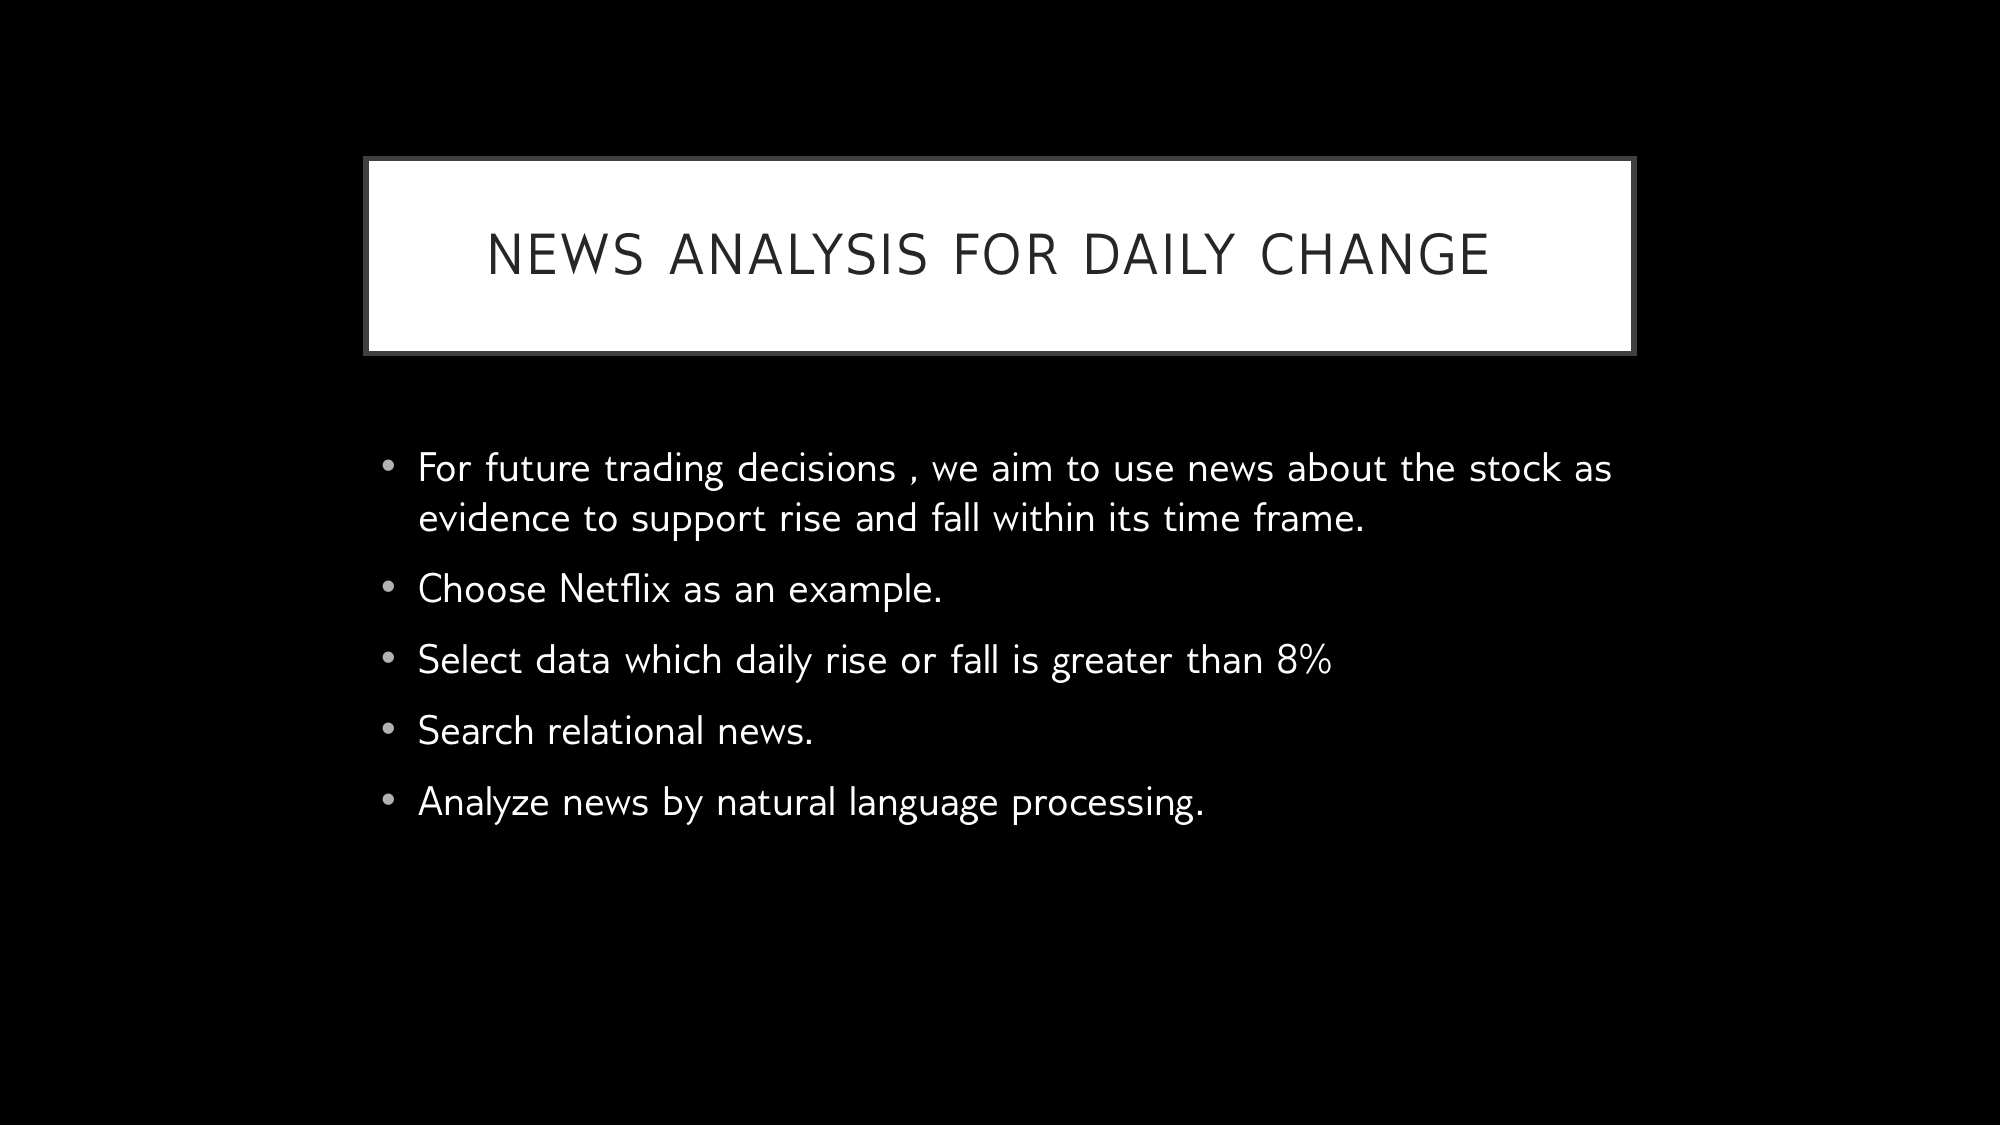

# News Analysis for Daily Change
For future trading decisions , we aim to use news about the stock as evidence to support rise and fall within its time frame.
Choose Netflix as an example.
Select data which daily rise or fall is greater than 8%
Search relational news.
Analyze news by natural language processing.